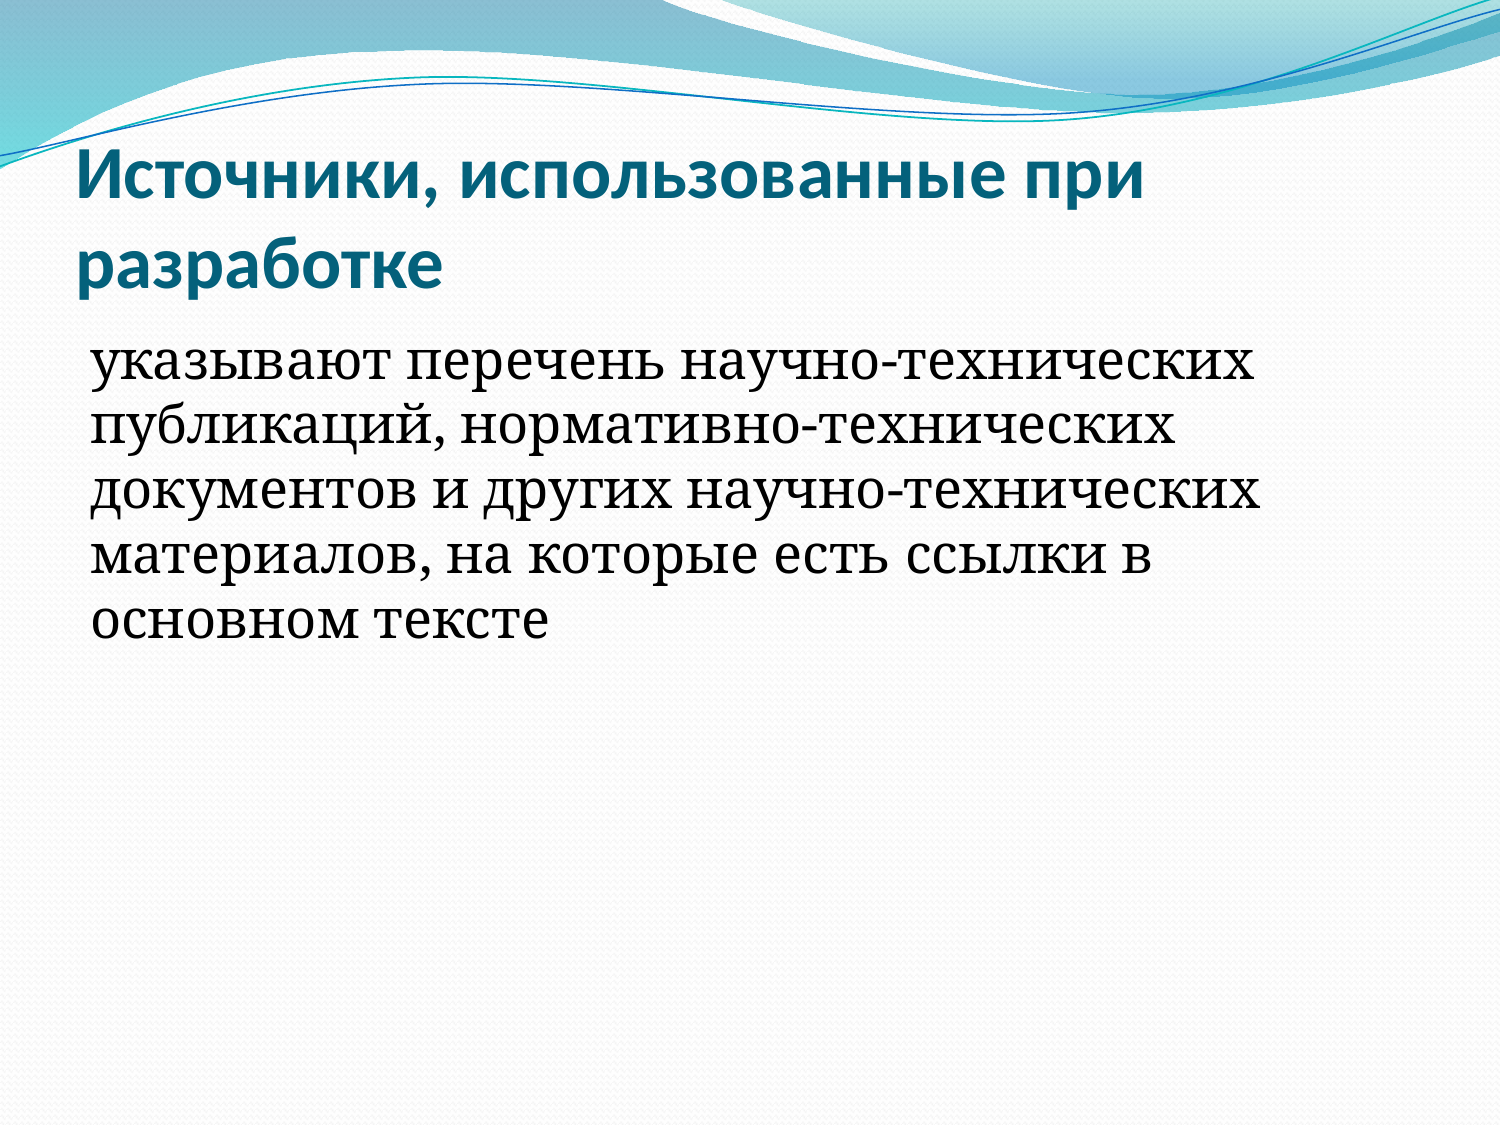

# Источники, использованные при разработке
указывают перечень научно-технических публикаций, нормативно-технических документов и других научно-технических материалов, на которые есть ссылки в основном тексте